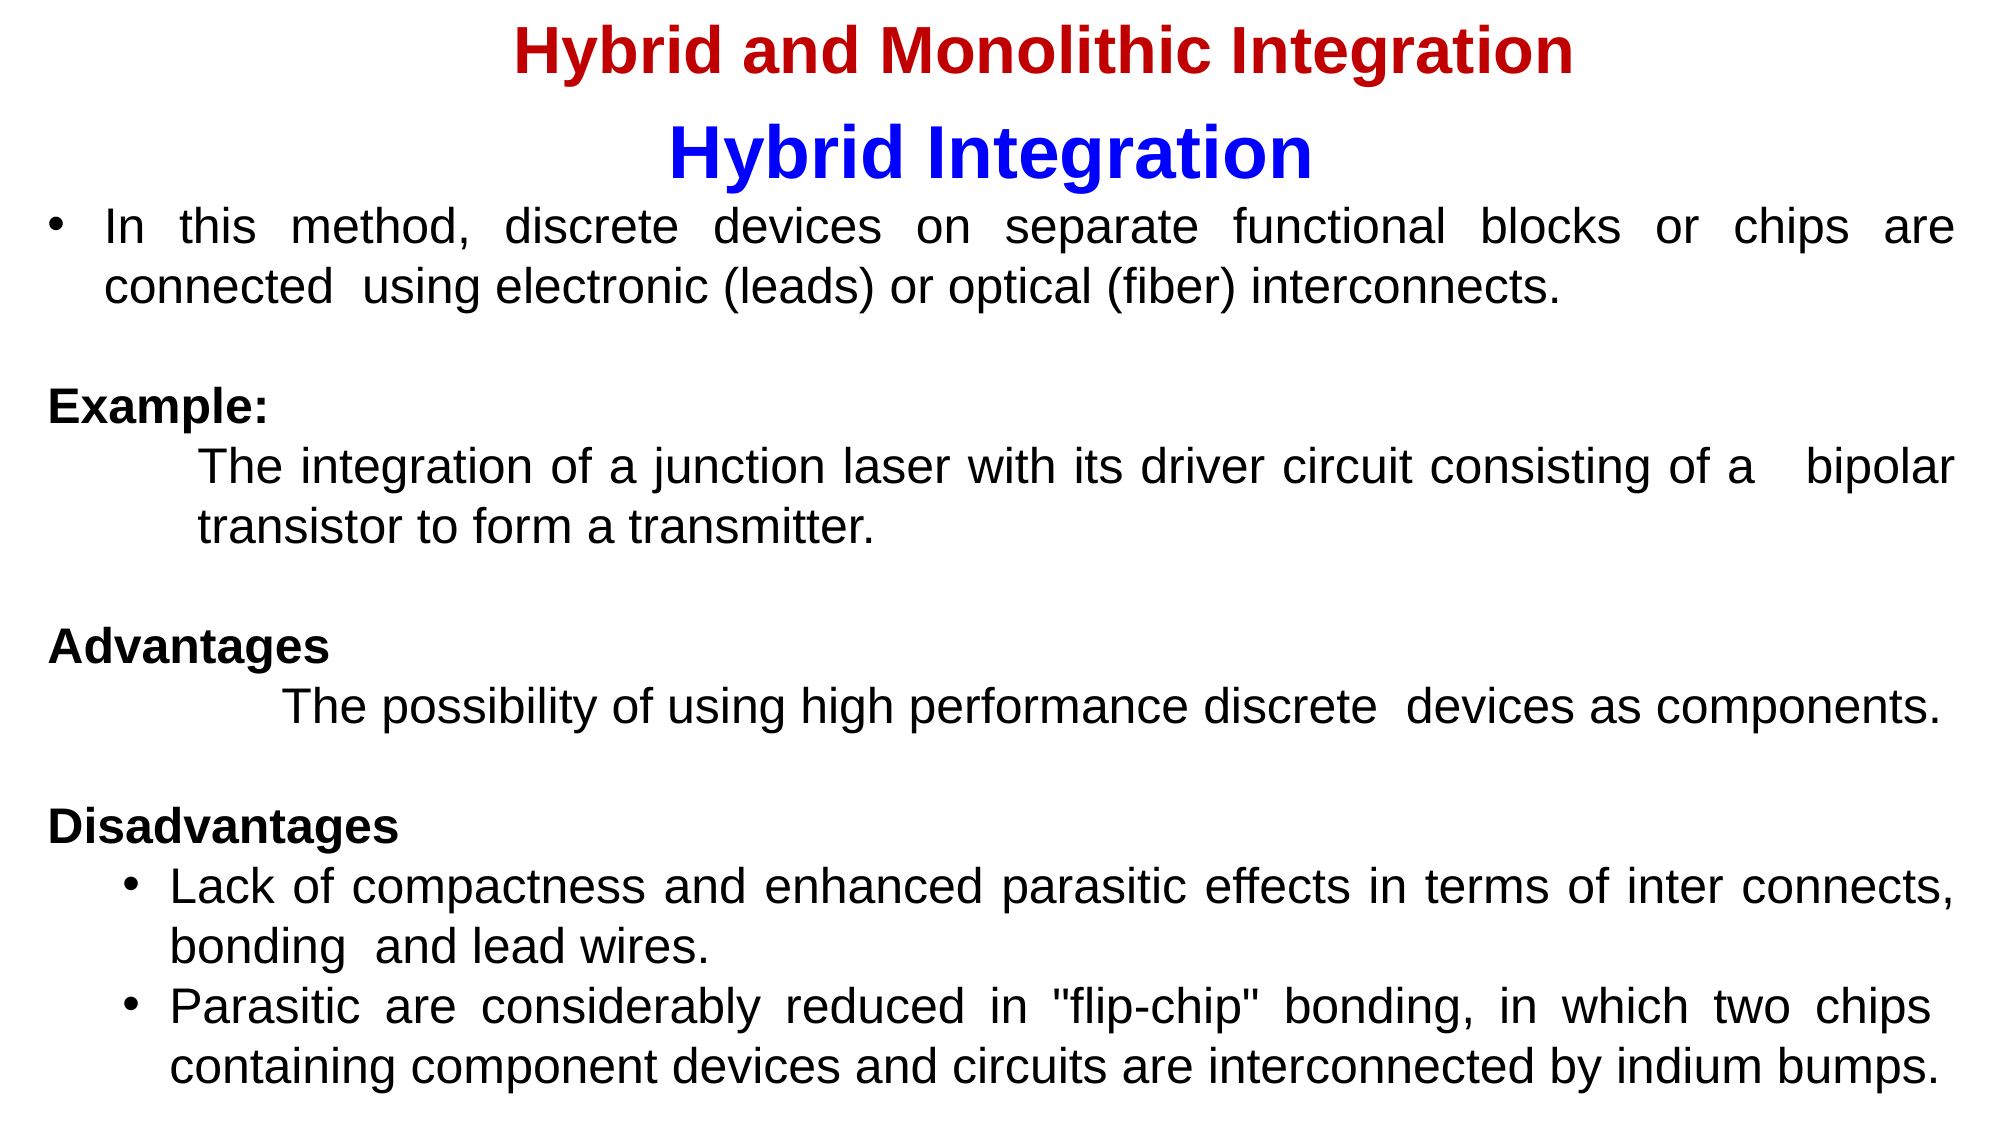

Hybrid and Monolithic Integration
Hybrid Integration
In this method, discrete devices on separate functional blocks or chips are connected  using electronic (leads) or optical (fiber) interconnects.

Example:
	The integration of a junction laser with its driver circuit consisting of a   bipolar 	transistor to form a transmitter.

Advantages
	      The possibility of using high performance discrete  devices as components.

Disadvantages
Lack of compactness and enhanced parasitic effects in terms of inter connects, bonding  and lead wires.
Parasitic are considerably reduced in "flip-chip" bonding, in which two chips  containing component devices and circuits are interconnected by indium bumps.